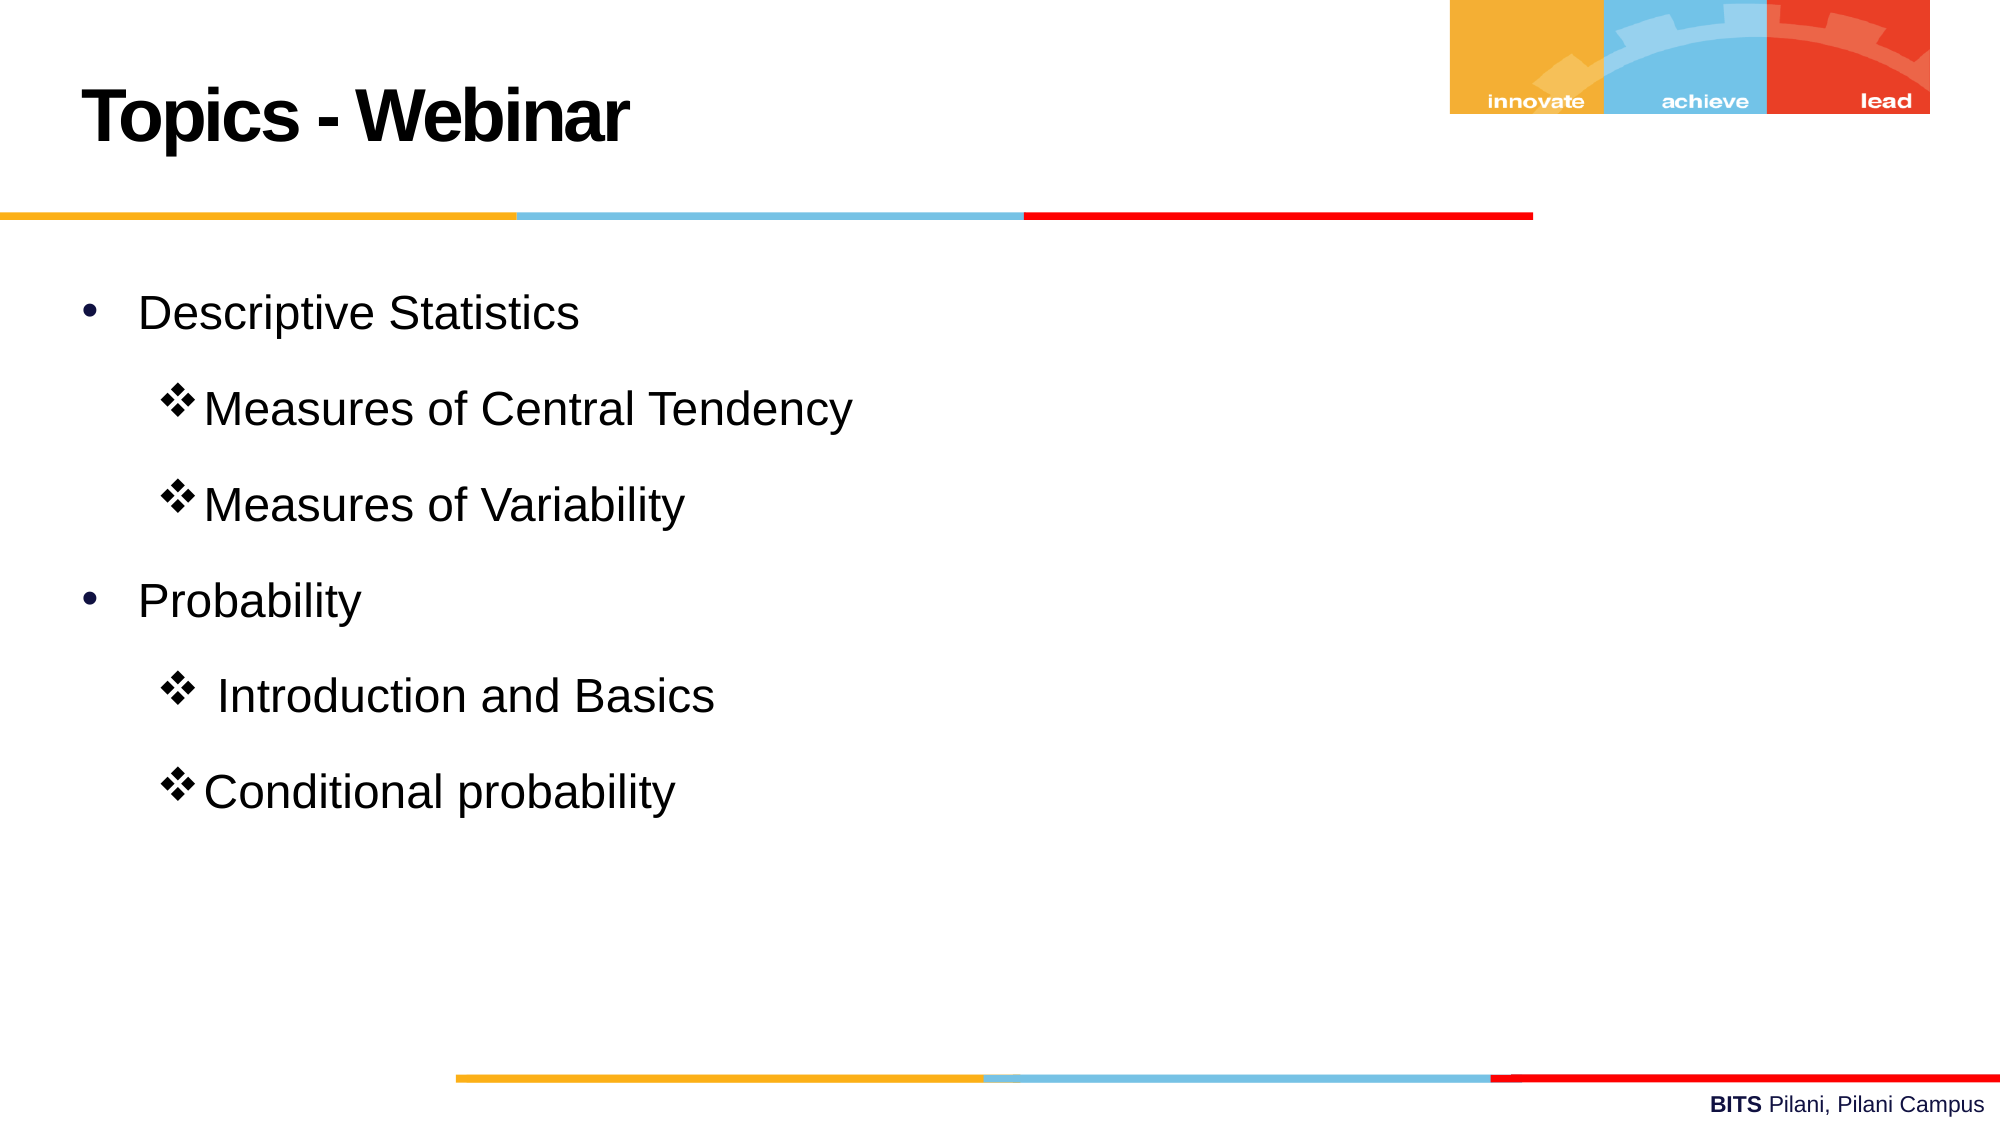

Topics - Webinar
Descriptive Statistics
Measures of Central Tendency
Measures of Variability
Probability
 Introduction and Basics
Conditional probability